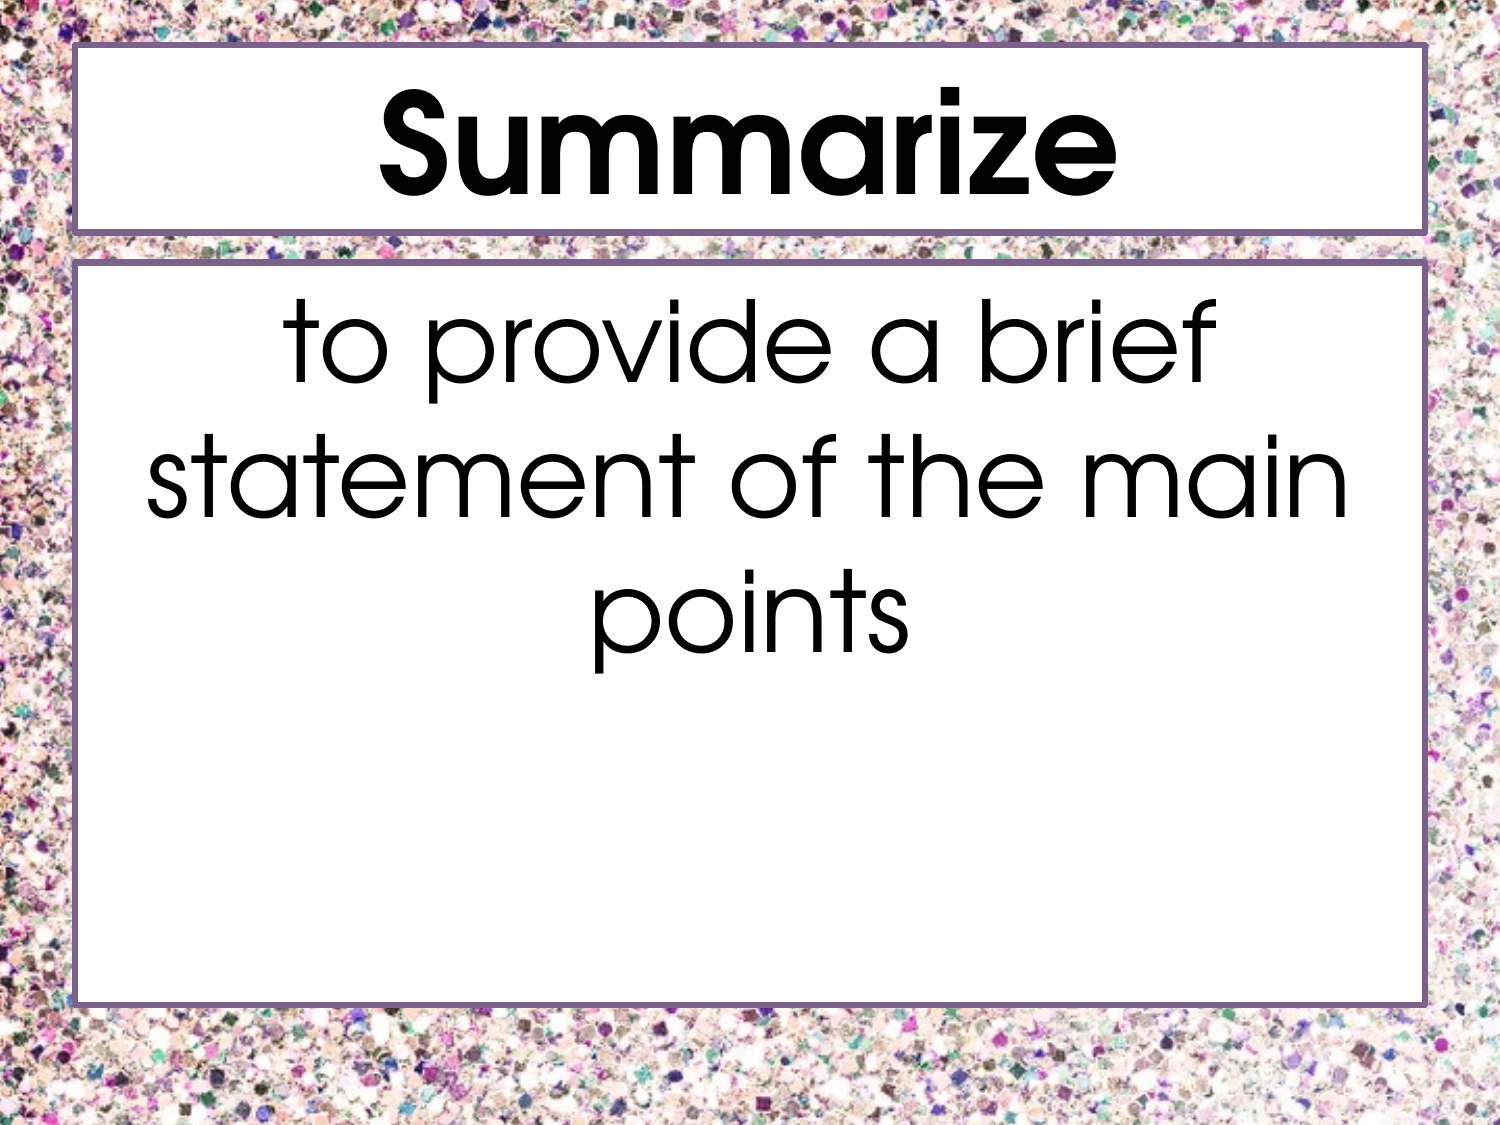

# Summarize
to provide a brief statement of the main points